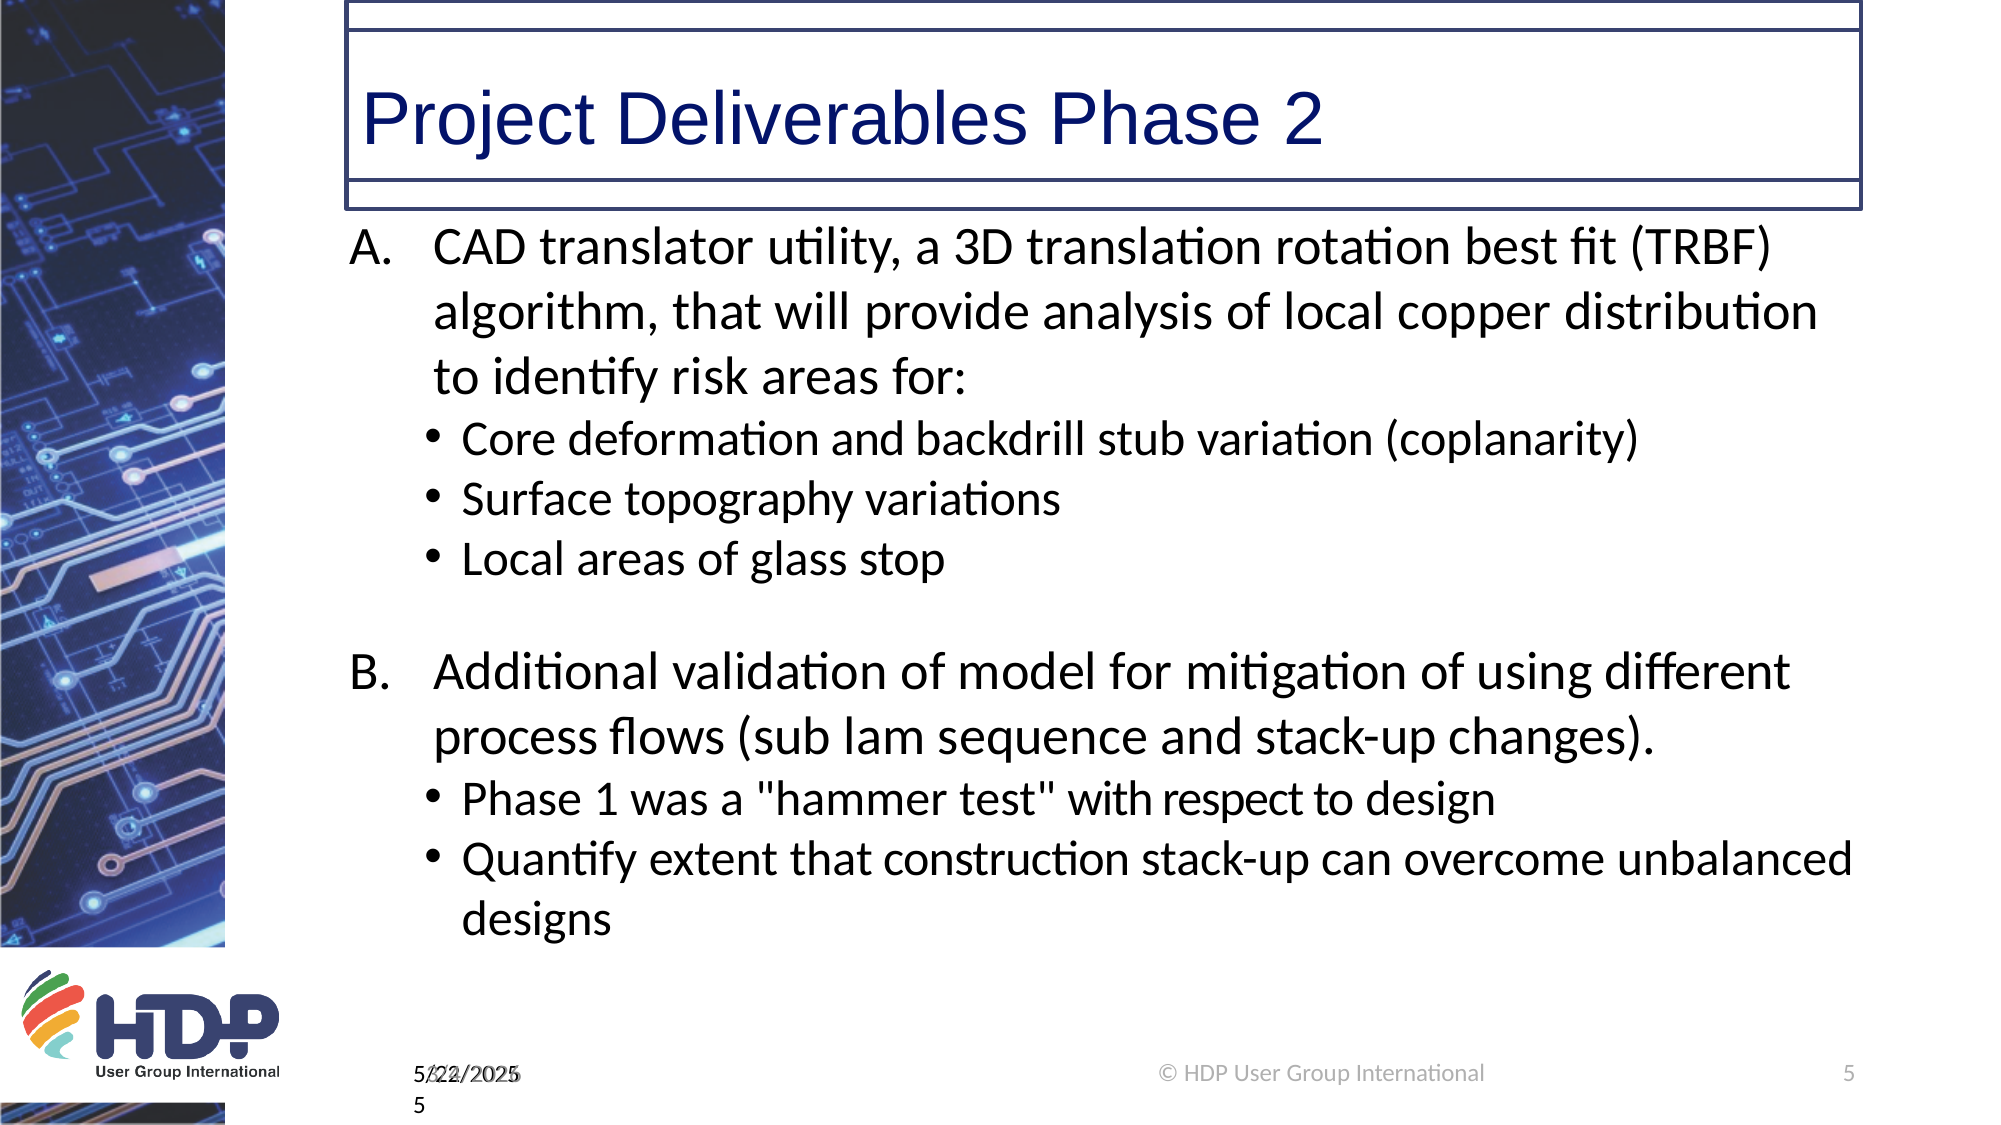

# Project Deliverables Phase 2
CAD translator utility, a 3D translation rotation best fit (TRBF) algorithm, that will provide analysis of local copper distribution to identify risk areas for:
Core deformation and backdrill stub variation (coplanarity)
Surface topography variations
Local areas of glass stop

Additional validation of model for mitigation of using different process flows (sub lam sequence and stack-up changes).
Phase 1 was a "hammer test" with respect to design
Quantify extent that construction stack-up can overcome unbalanced designs
3/4/2026
© HDP User Group International
5
5/22/2025
5